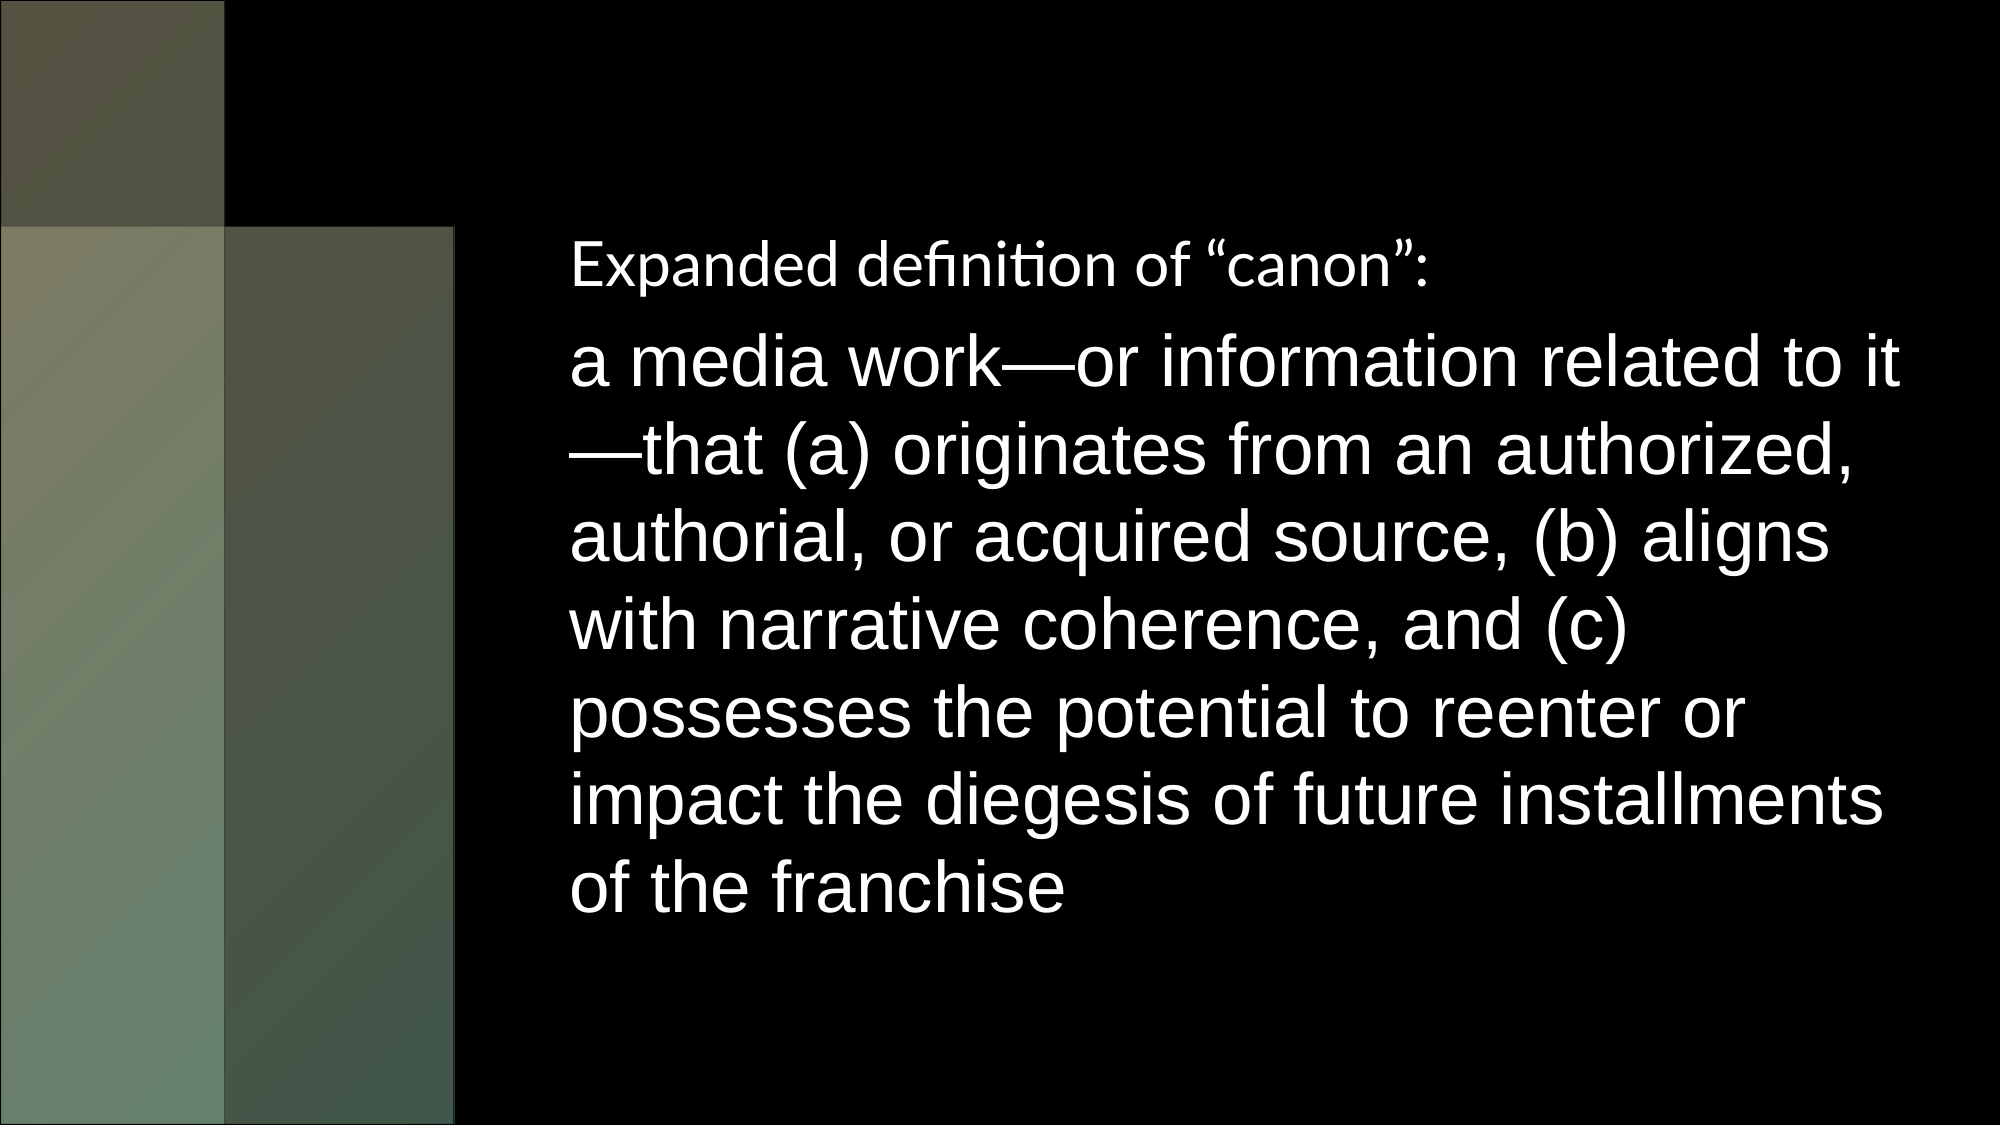

Expanded definition of “canon”:
# a media work—or information related to it—that (a) originates from an authorized, authorial, or acquired source, (b) aligns with narrative coherence, and (c) possesses the potential to reenter or impact the diegesis of future installments of the franchise